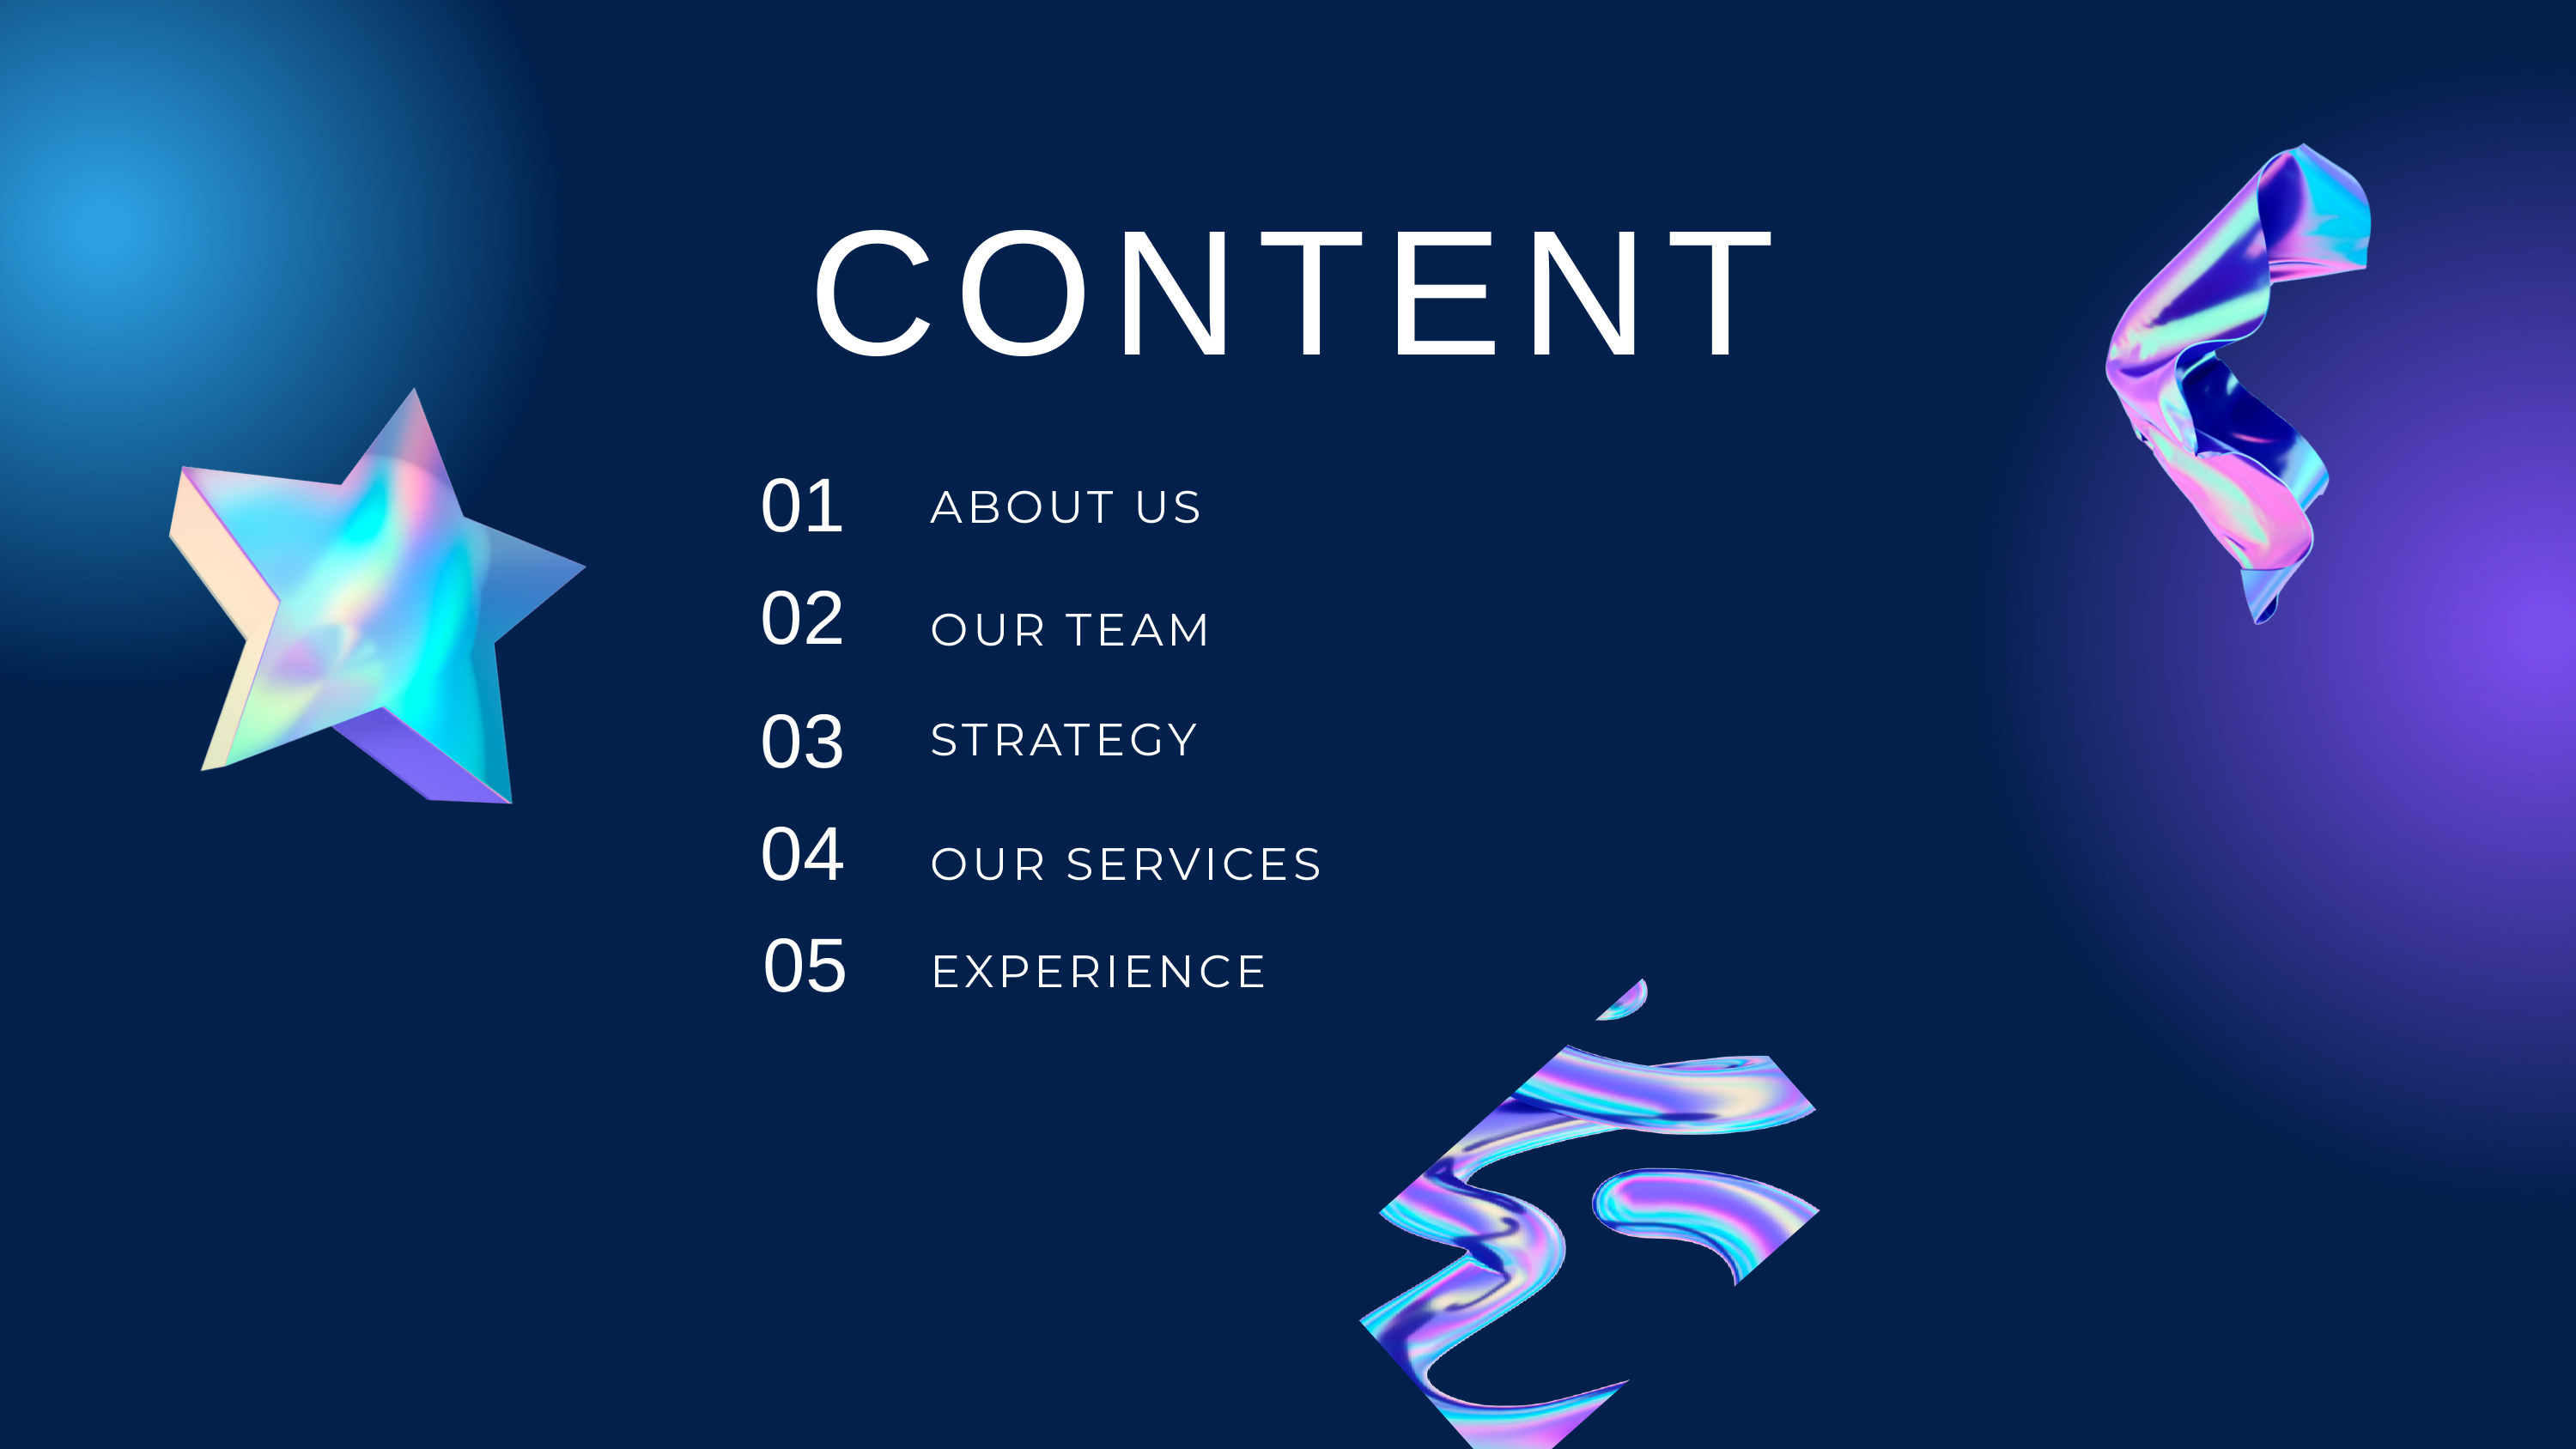

CONTENT

01
ABOUT US
02
OUR TEAM
03
STRATEGY
04
OUR SERVICES
05
EXPERIENCE